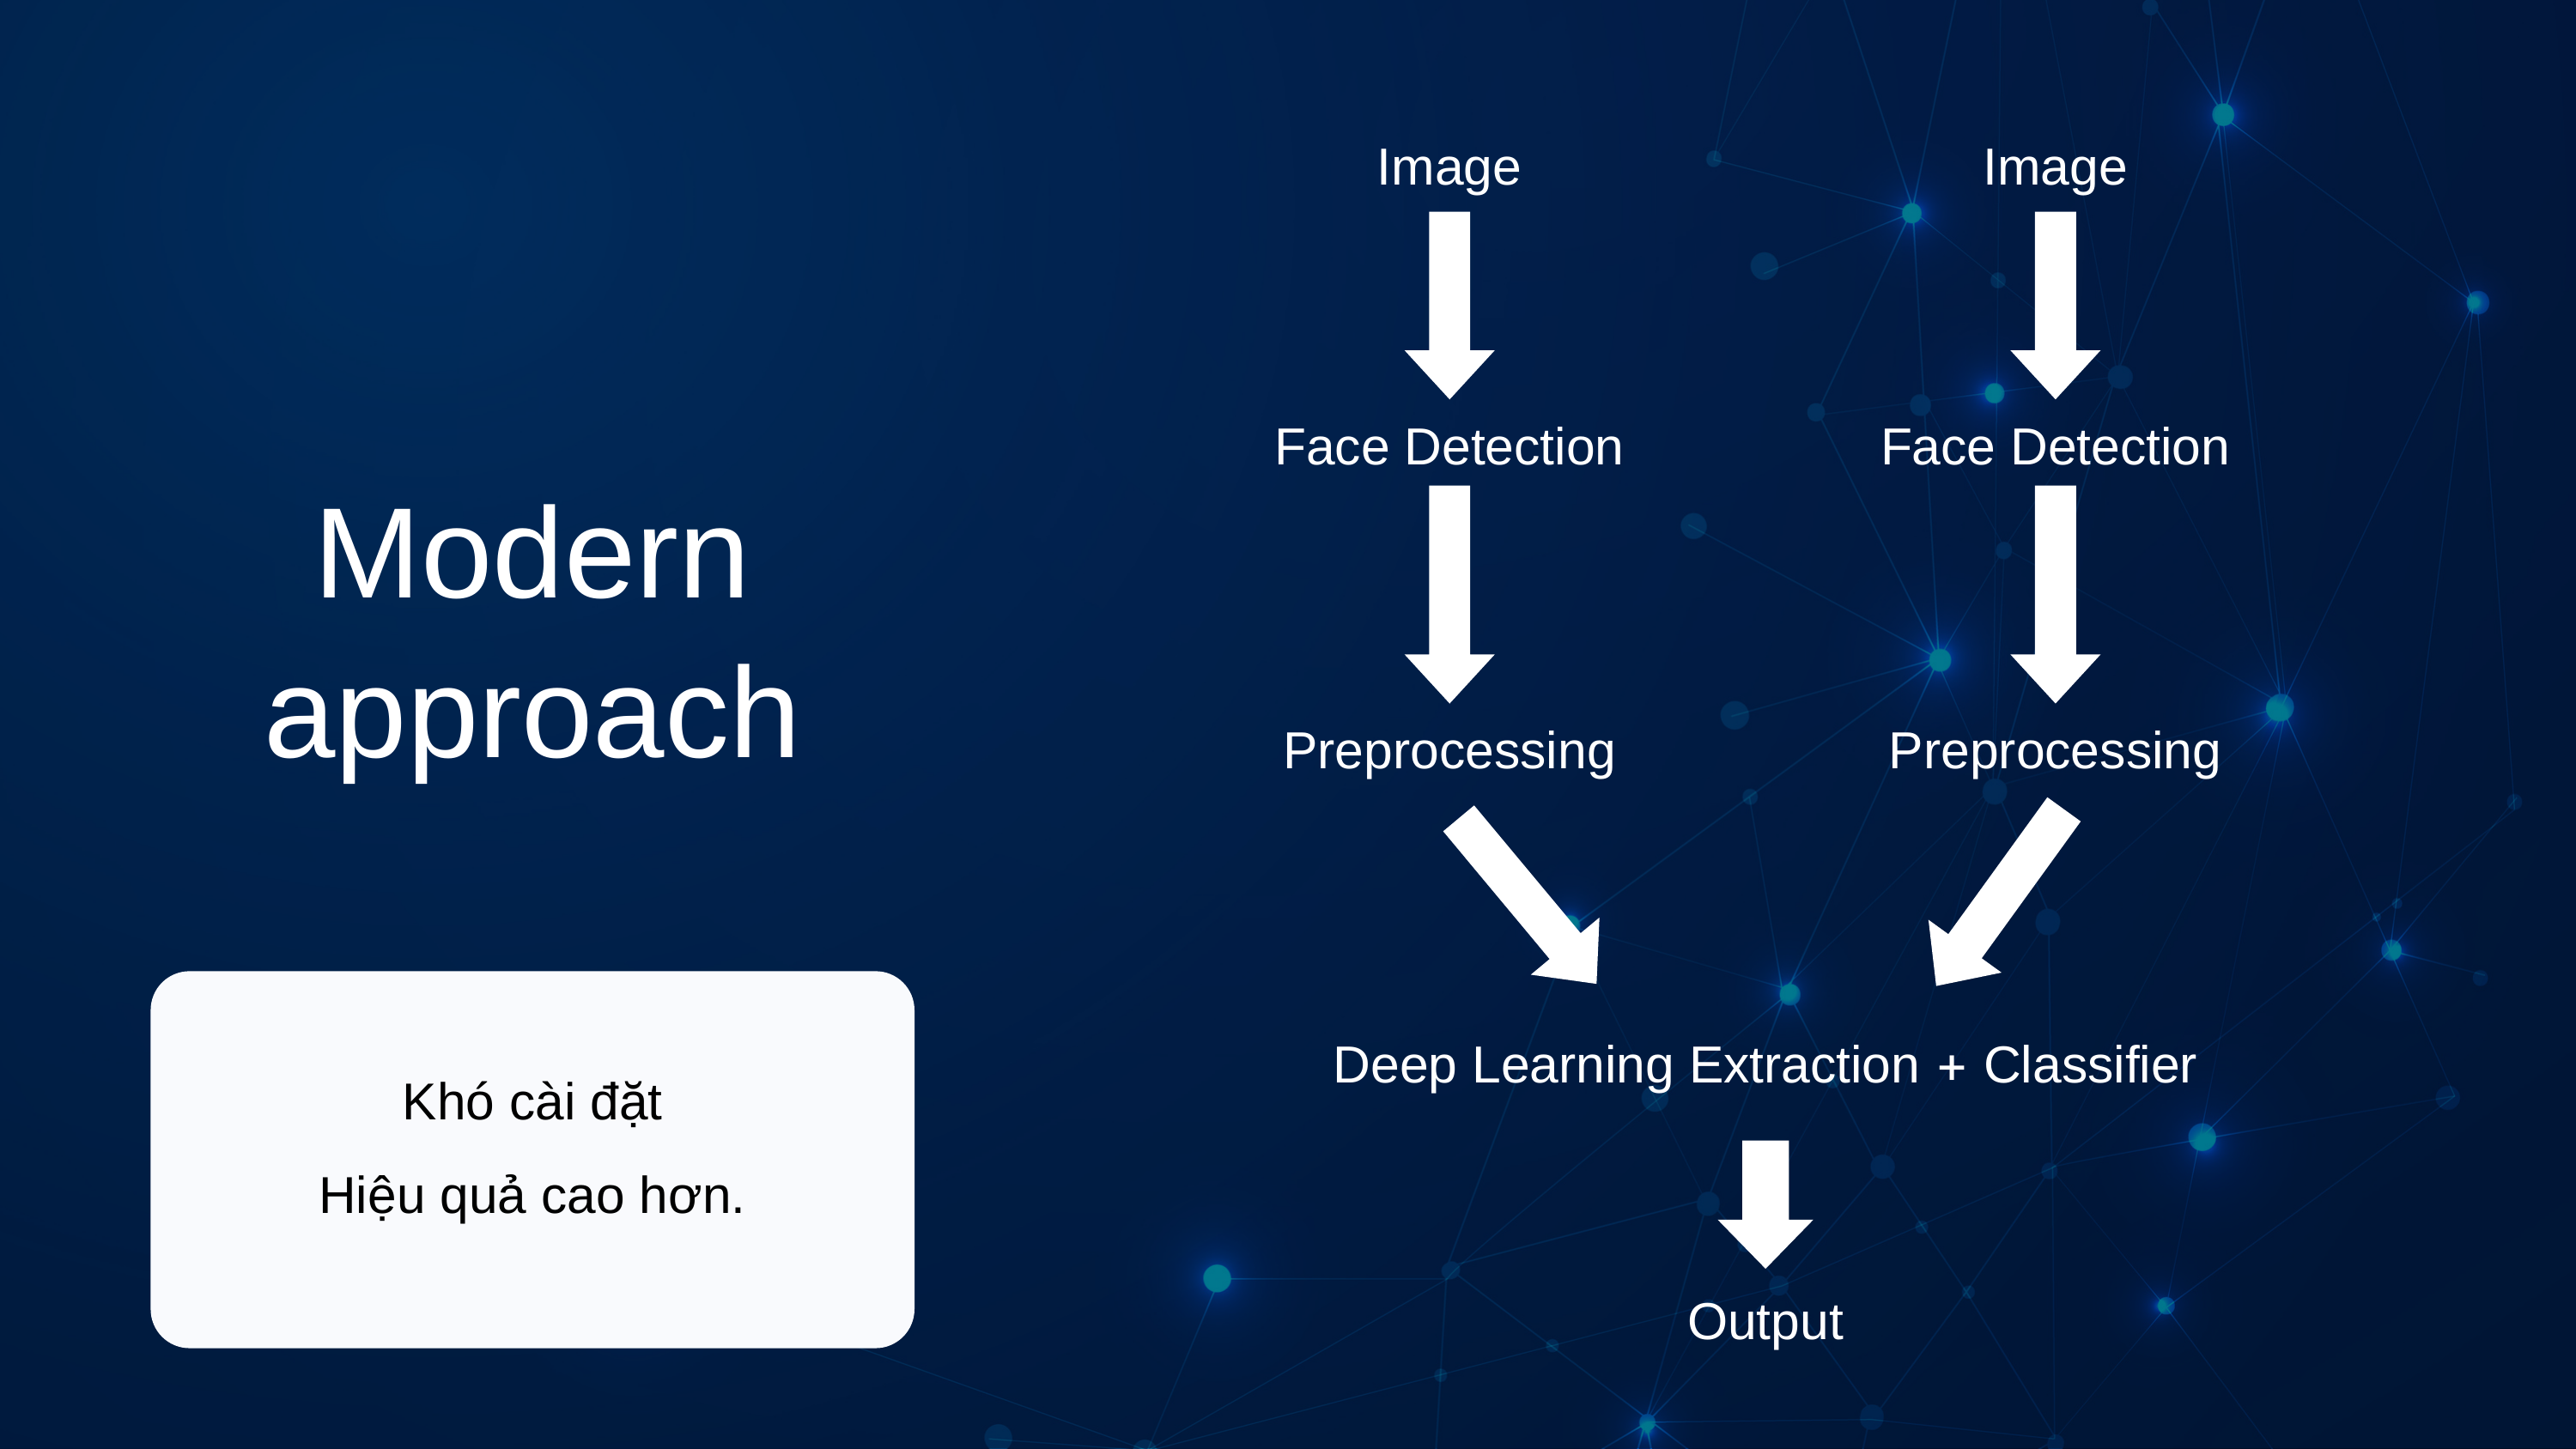

Image
Image

Face Detection
Face Detection
Modern
approach

Preprocessing
Preprocessing

Deep Learning Extraction + Classifier
Khó cài đặt
Hiệu quả cao hơn.

Output